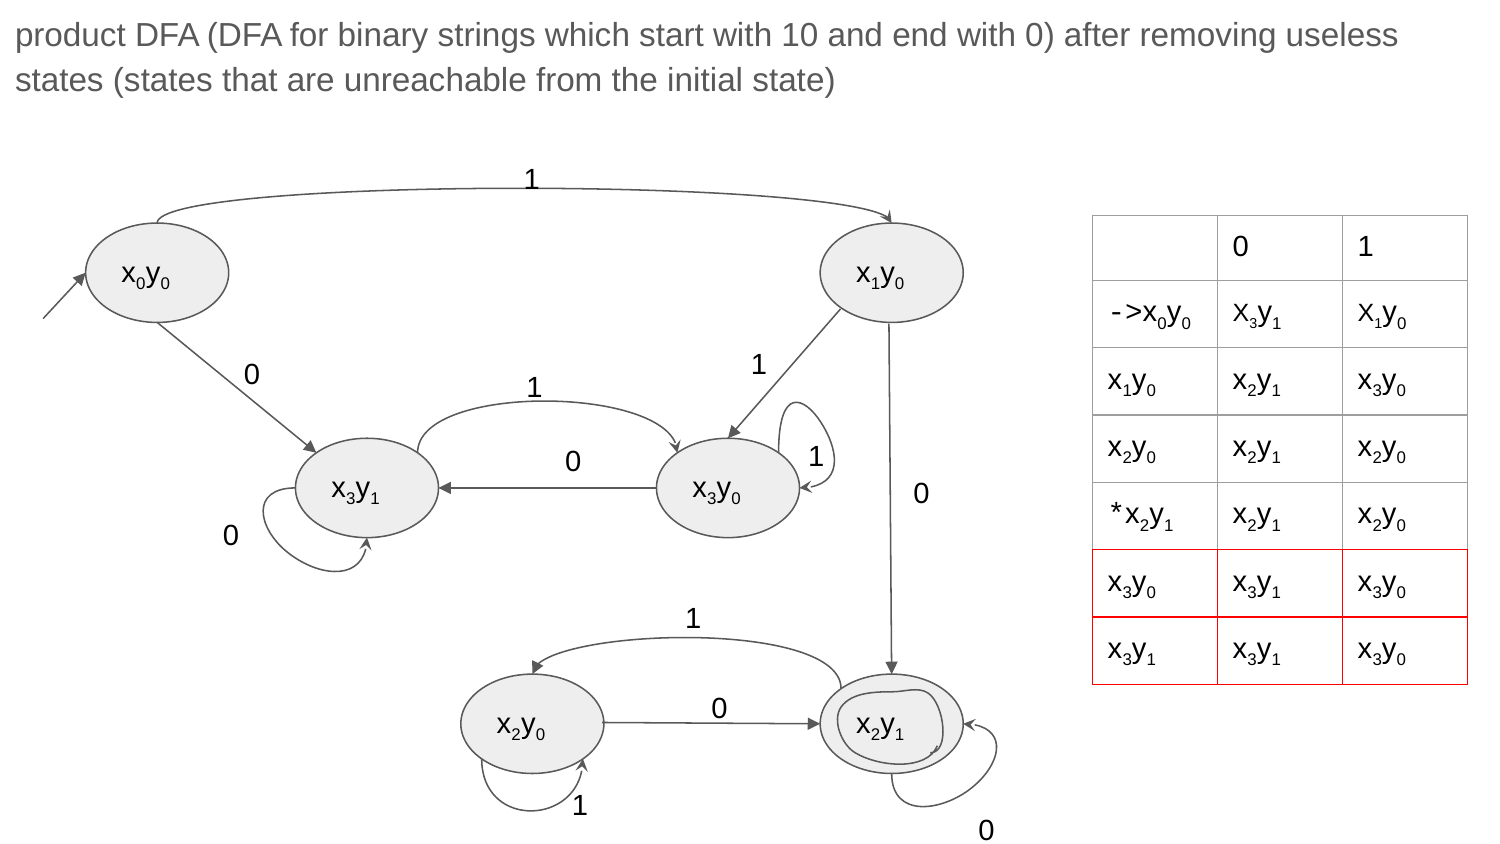

product DFA (DFA for binary strings which start with 10 and end with 0) after removing useless states (states that are unreachable from the initial state)
1
|  | 0 | 1 |
| --- | --- | --- |
| ->x0y0 | X3y1 | X1y0 |
| x1y0 | x2y1 | x3y0 |
| x2y0 | x2y1 | x2y0 |
| \*x2y1 | x2y1 | x2y0 |
| x3y0 | x3y1 | x3y0 |
| x3y1 | x3y1 | x3y0 |
x0y0
x1y0
1
0
1
1
0
x3y1
x3y0
0
0
1
x2y0
0
x2y1

1
0